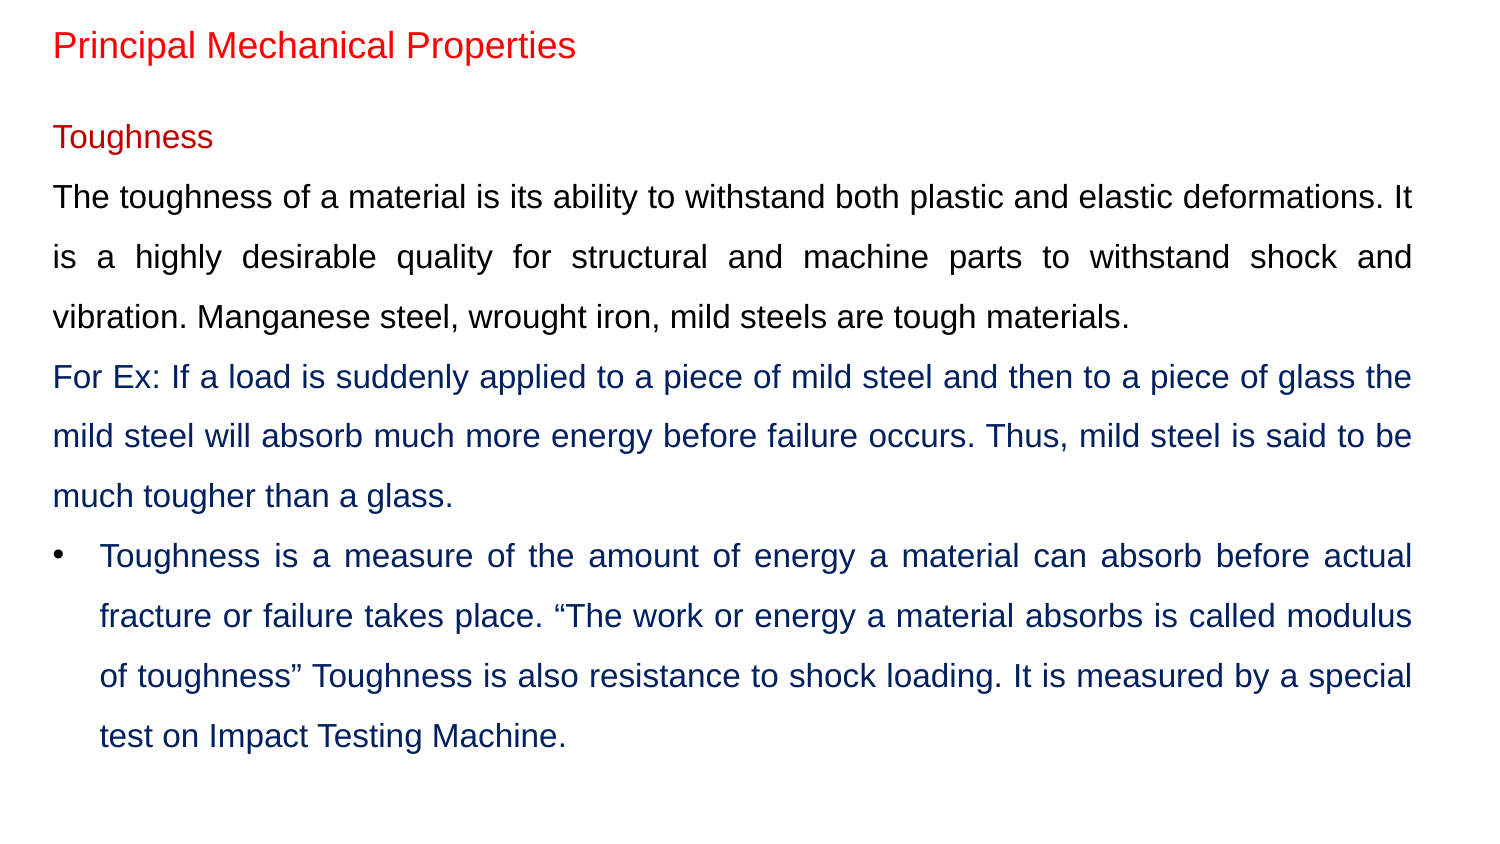

Principal Mechanical Properties
Toughness
The toughness of a material is its ability to withstand both plastic and elastic deformations. It is a highly desirable quality for structural and machine parts to withstand shock and vibration. Manganese steel, wrought iron, mild steels are tough materials.
For Ex: If a load is suddenly applied to a piece of mild steel and then to a piece of glass the mild steel will absorb much more energy before failure occurs. Thus, mild steel is said to be much tougher than a glass.
Toughness is a measure of the amount of energy a material can absorb before actual fracture or failure takes place. “The work or energy a material absorbs is called modulus of toughness” Toughness is also resistance to shock loading. It is measured by a special test on Impact Testing Machine.